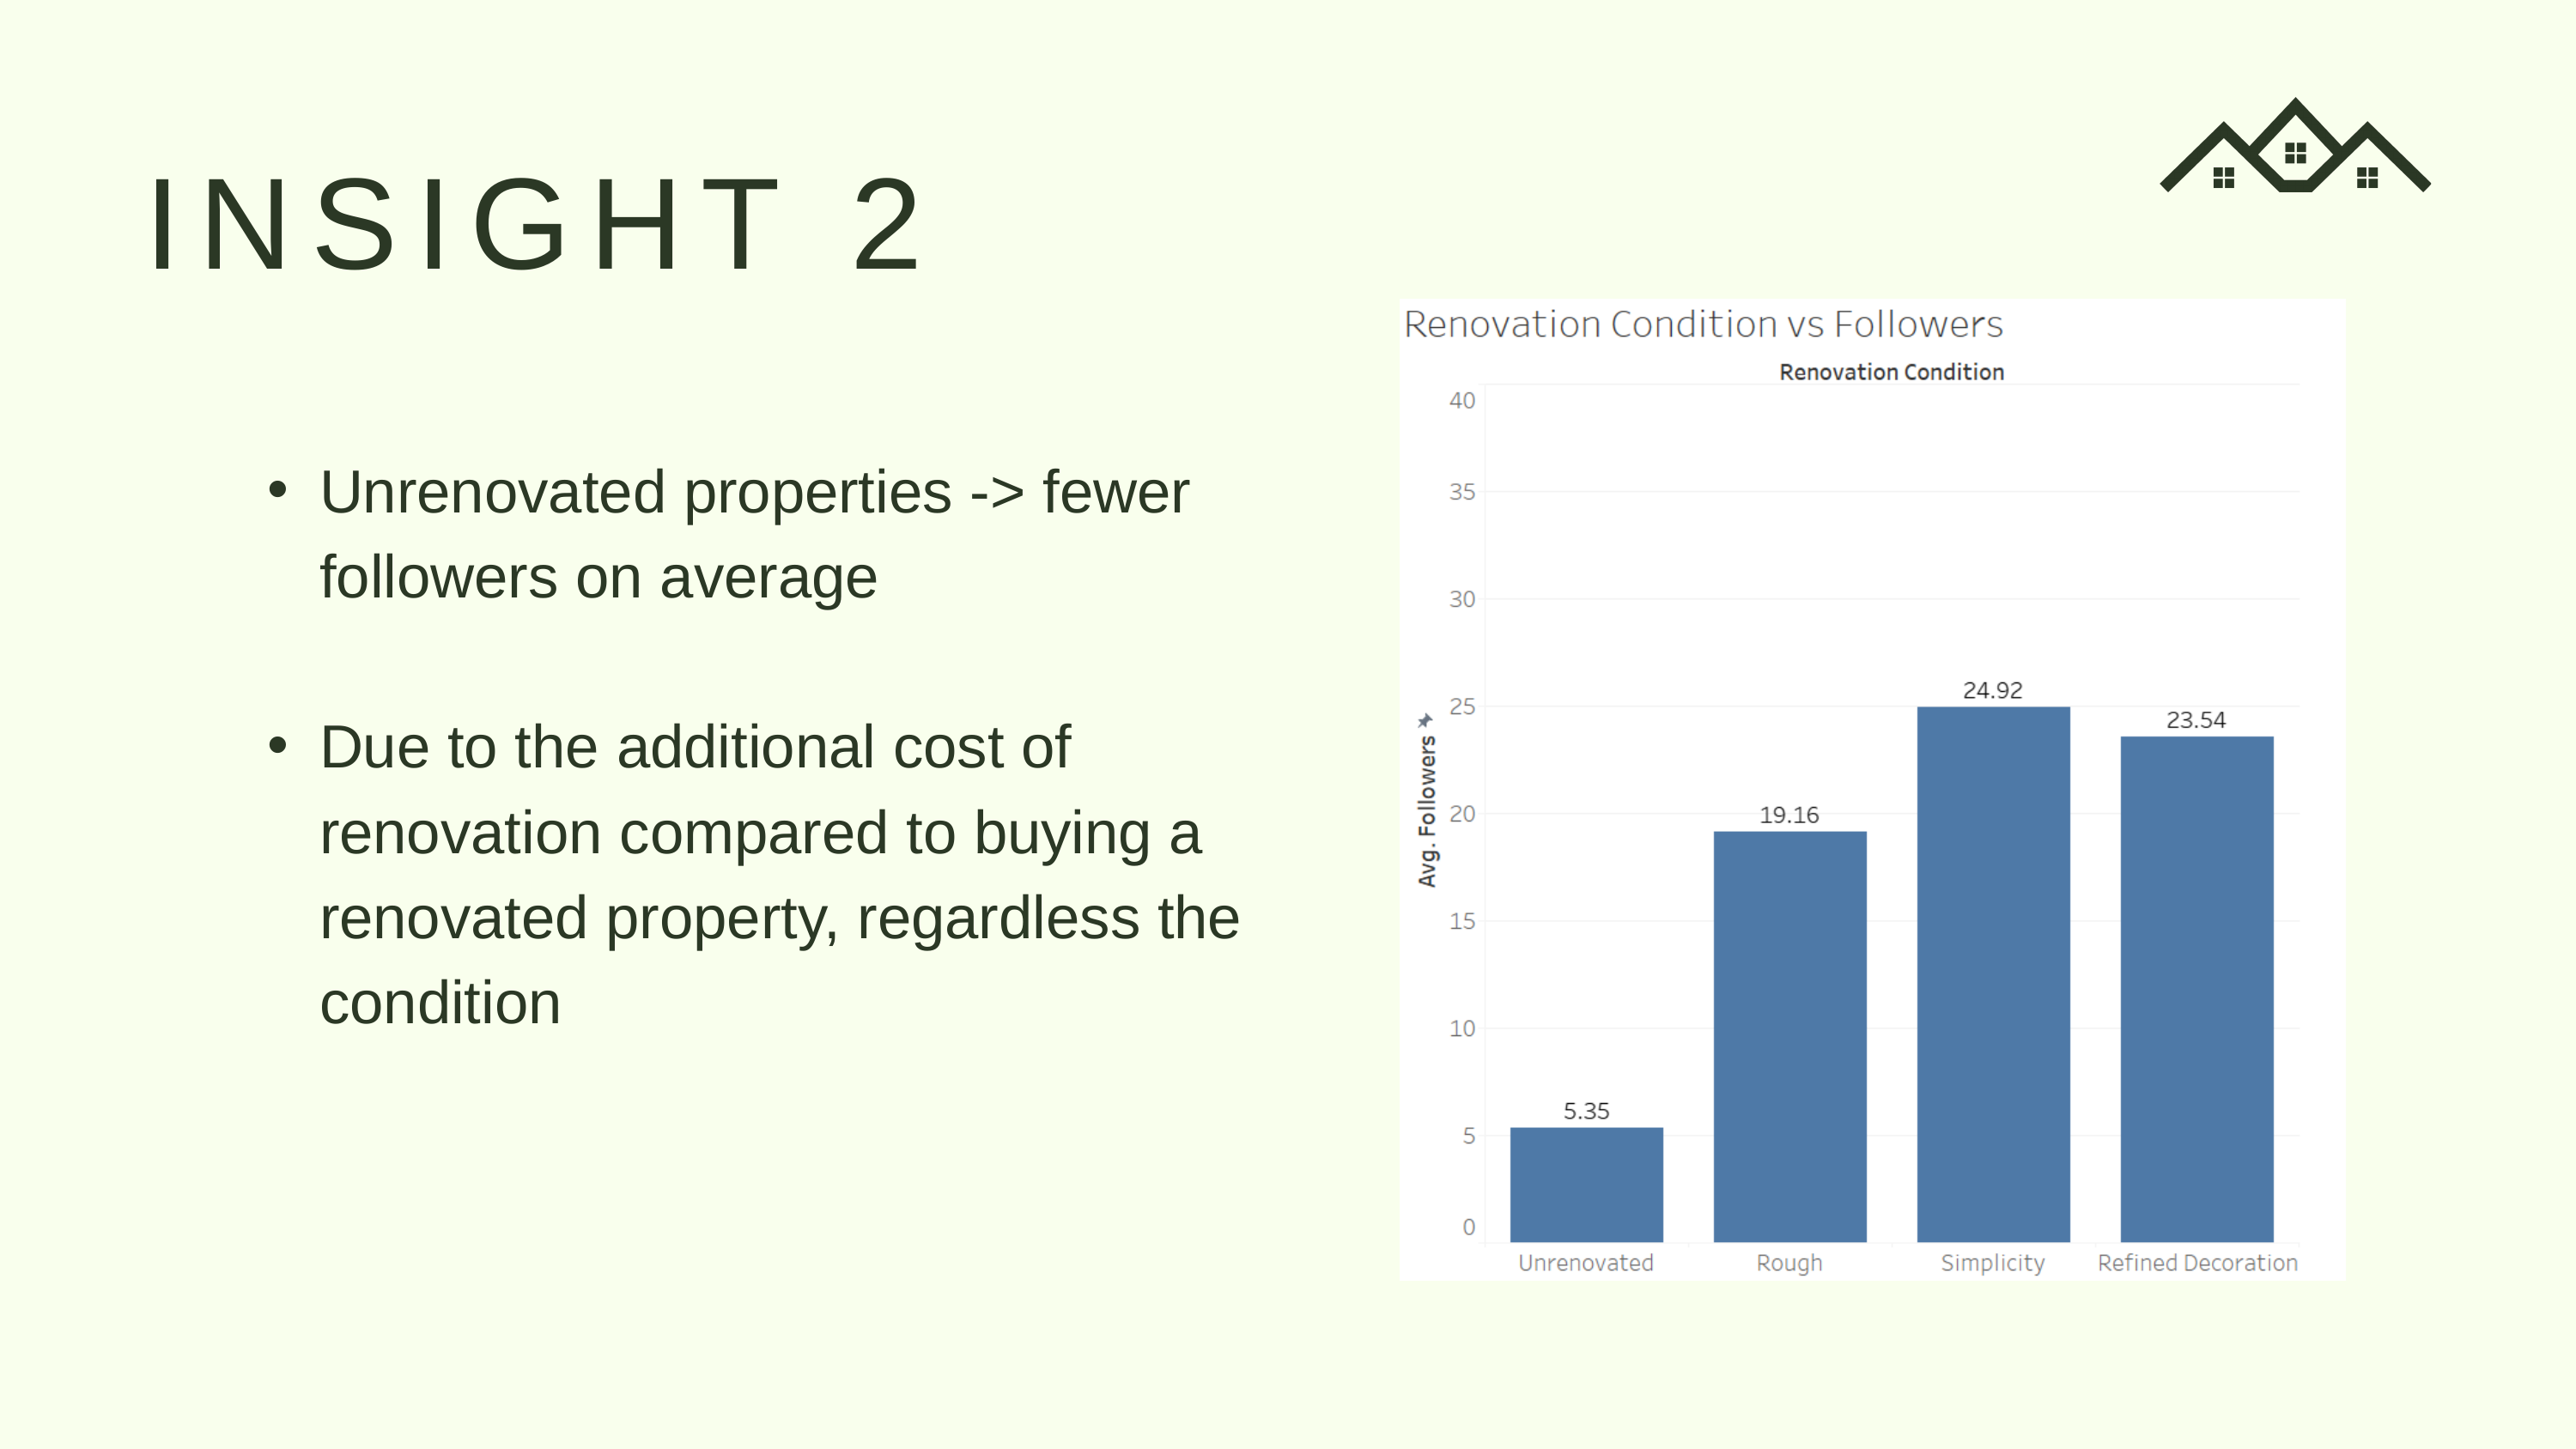

INSIGHT 2

Unrenovated properties -> fewer followers on average

Due to the additional cost of renovation compared to buying a renovated property, regardless the condition